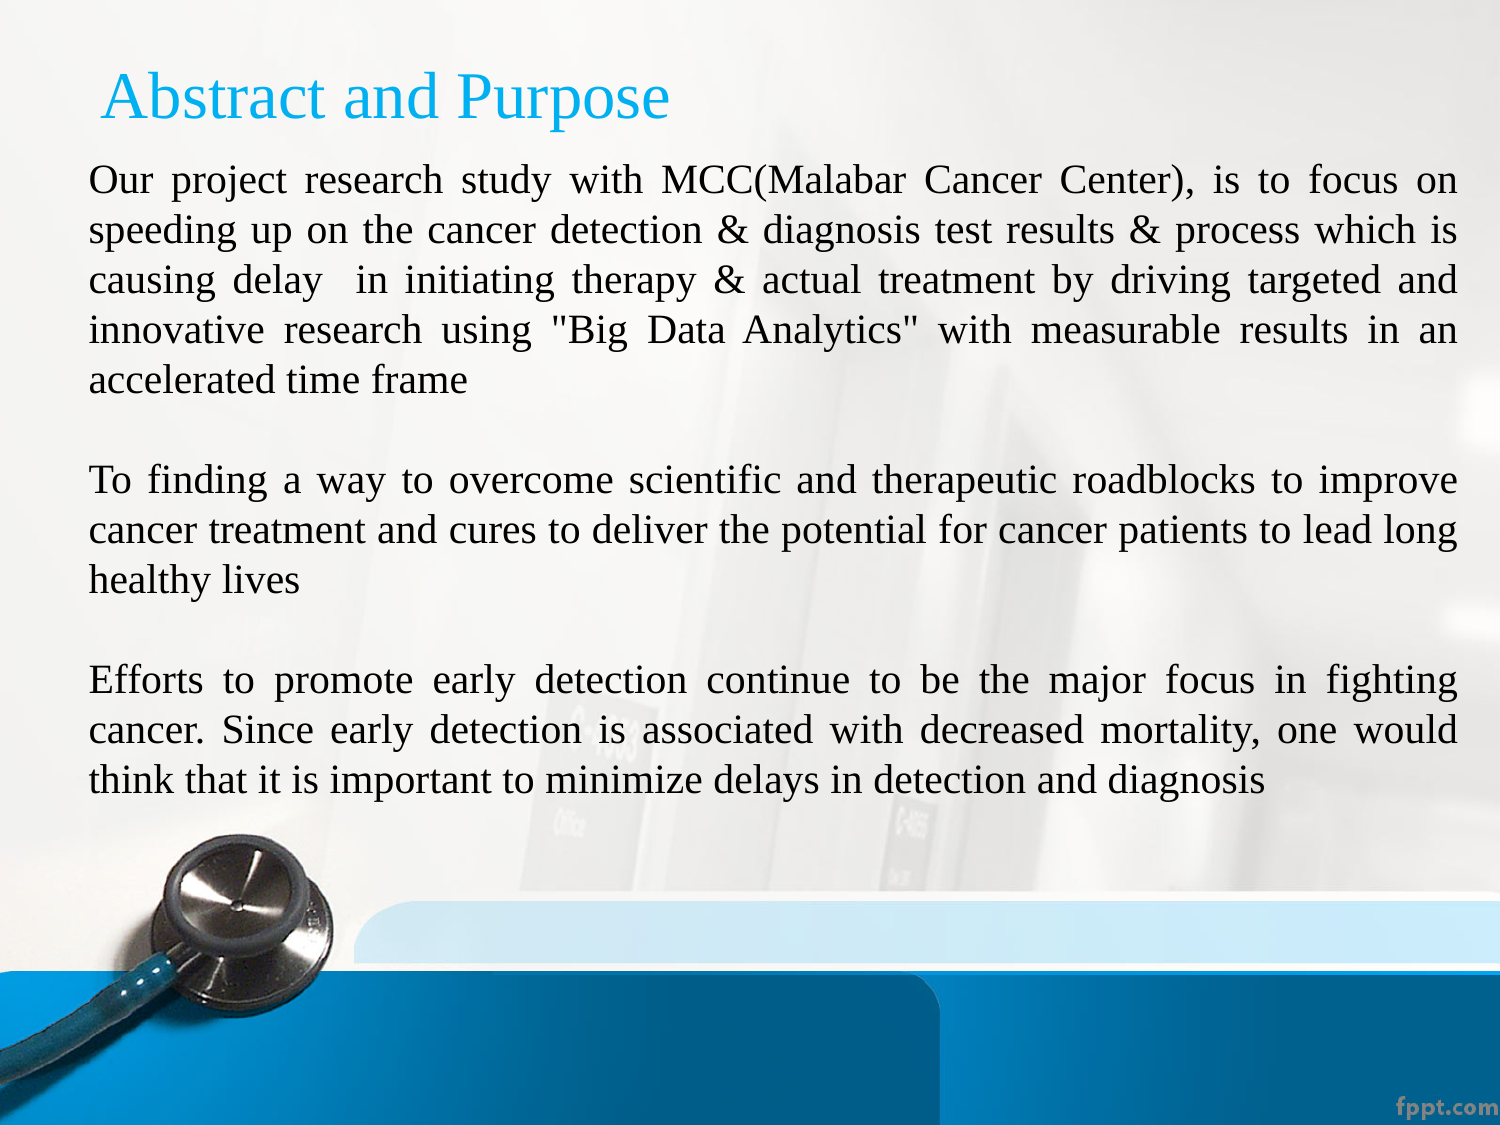

# Abstract and Purpose
Our project research study with MCC(Malabar Cancer Center), is to focus on speeding up on the cancer detection & diagnosis test results & process which is causing delay  in initiating therapy & actual treatment by driving targeted and innovative research using "Big Data Analytics" with measurable results in an accelerated time frame

To finding a way to overcome scientific and therapeutic roadblocks to improve cancer treatment and cures to deliver the potential for cancer patients to lead long healthy lives

Efforts to promote early detection continue to be the major focus in fighting cancer. Since early detection is associated with decreased mortality, one would think that it is important to minimize delays in detection and diagnosis